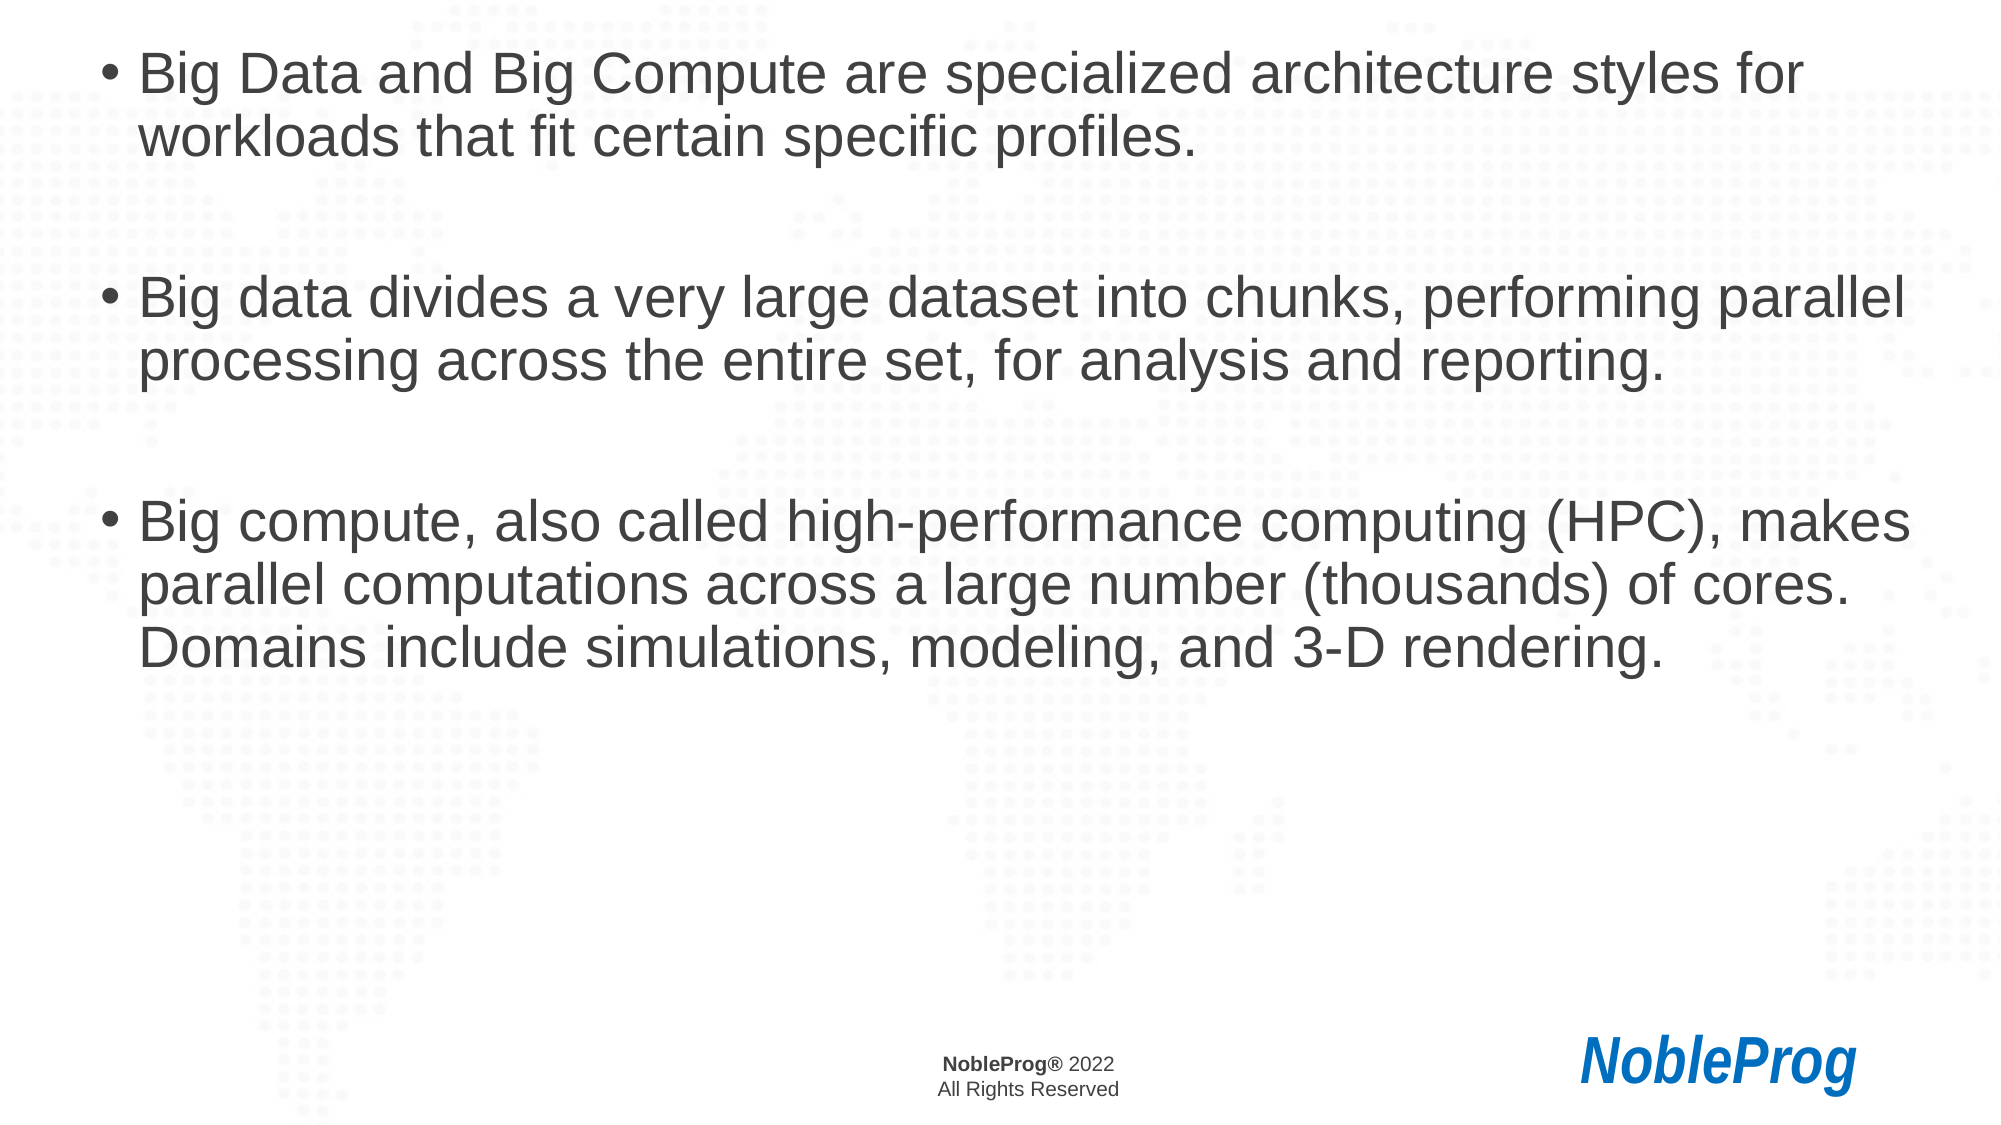

Big Data and Big Compute are specialized architecture styles for workloads that fit certain specific profiles.

Big data divides a very large dataset into chunks, performing parallel processing across the entire set, for analysis and reporting.

Big compute, also called high-performance computing (HPC), makes parallel computations across a large number (thousands) of cores. Domains include simulations, modeling, and 3-D rendering.